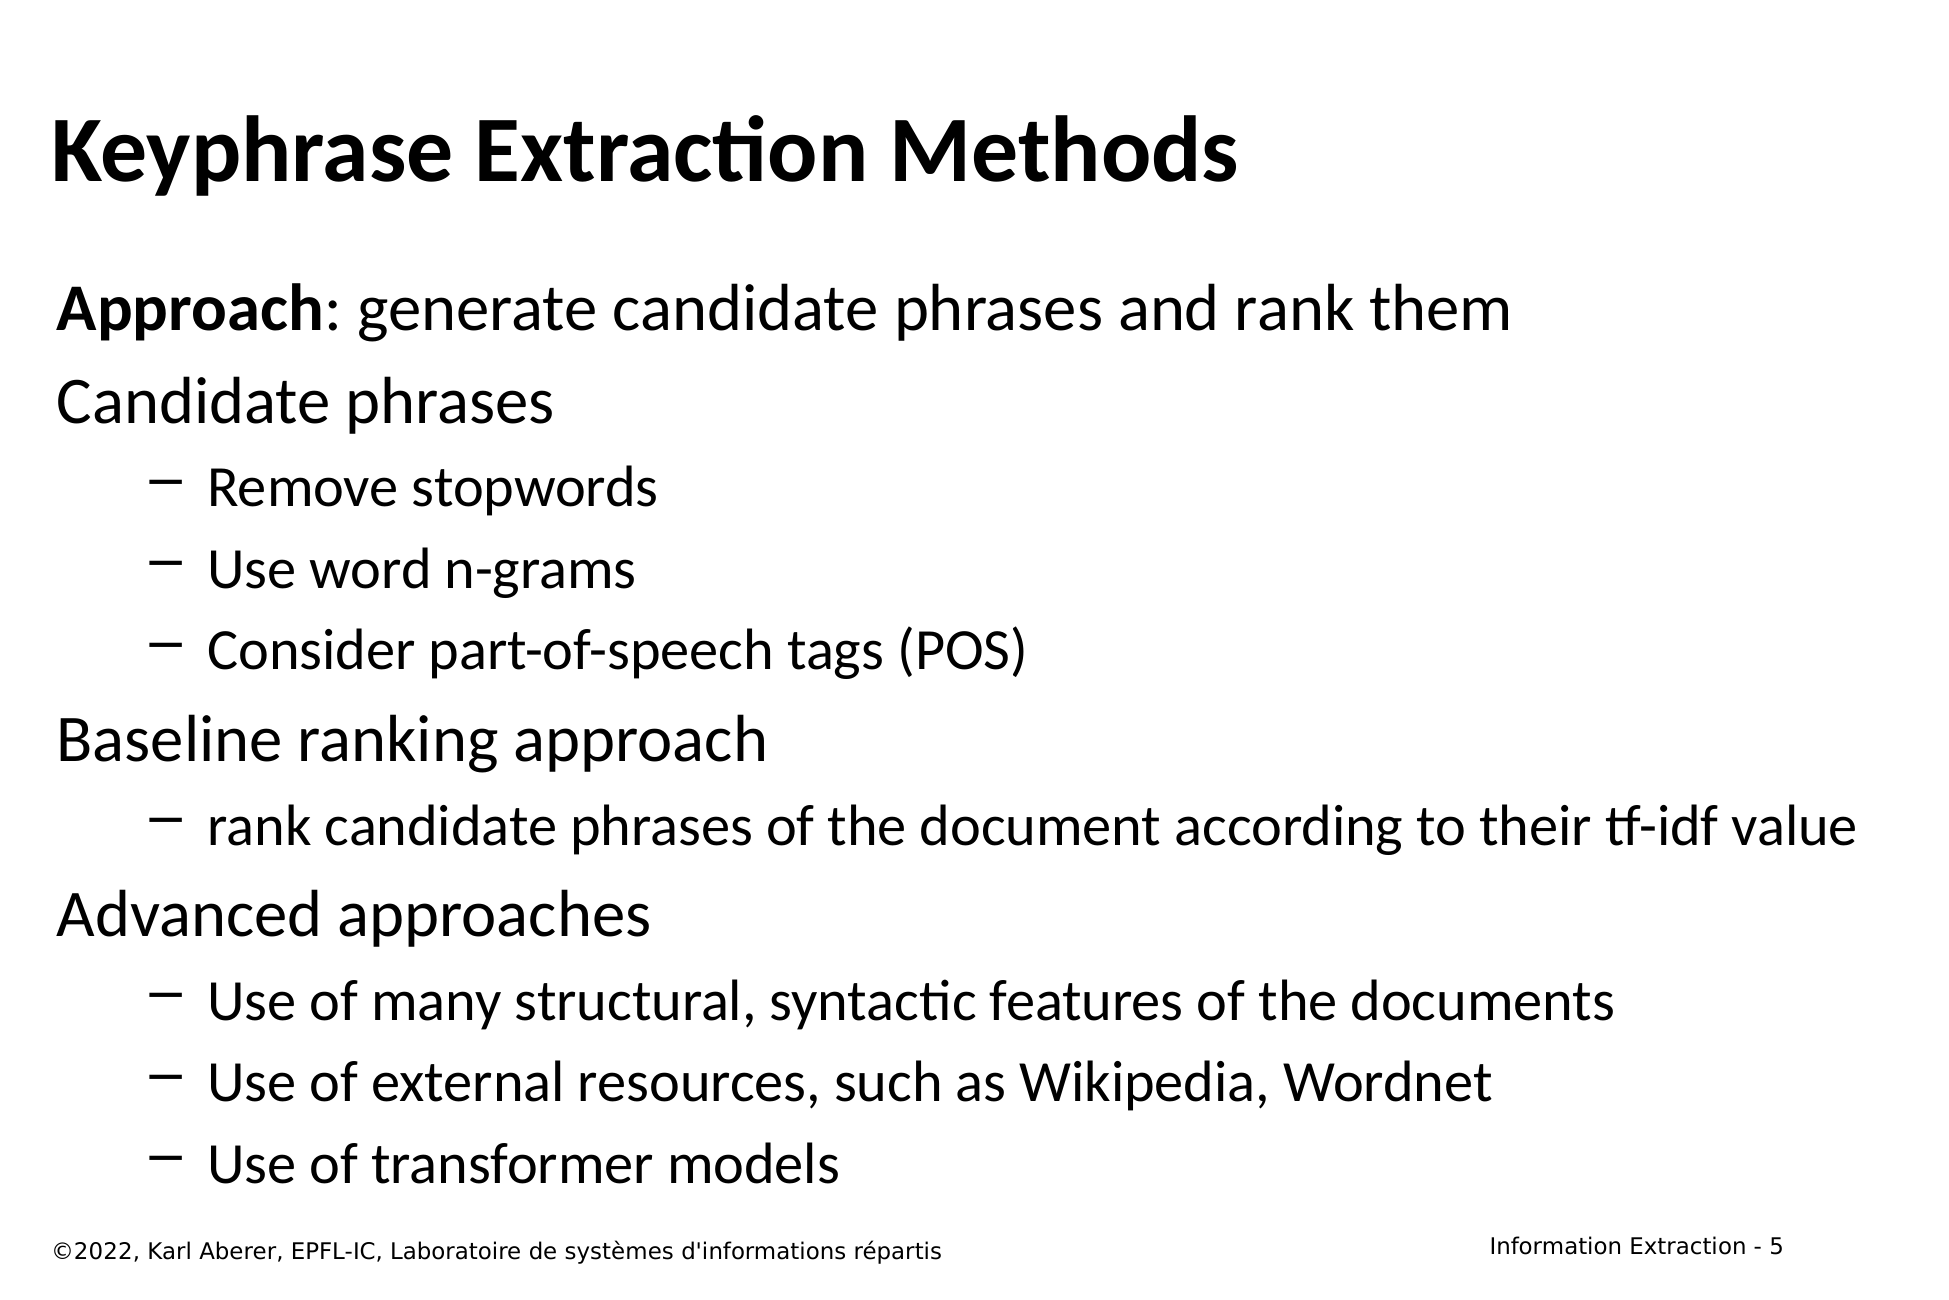

# Keyphrase Extraction Methods
Approach: generate candidate phrases and rank them
Candidate phrases
Remove stopwords
Use word n-grams
Consider part-of-speech tags (POS)
Baseline ranking approach
rank candidate phrases of the document according to their tf-idf value
Advanced approaches
Use of many structural, syntactic features of the documents
Use of external resources, such as Wikipedia, Wordnet
Use of transformer models

©2022, Karl Aberer, EPFL-IC, Laboratoire de systèmes d'informations répartis